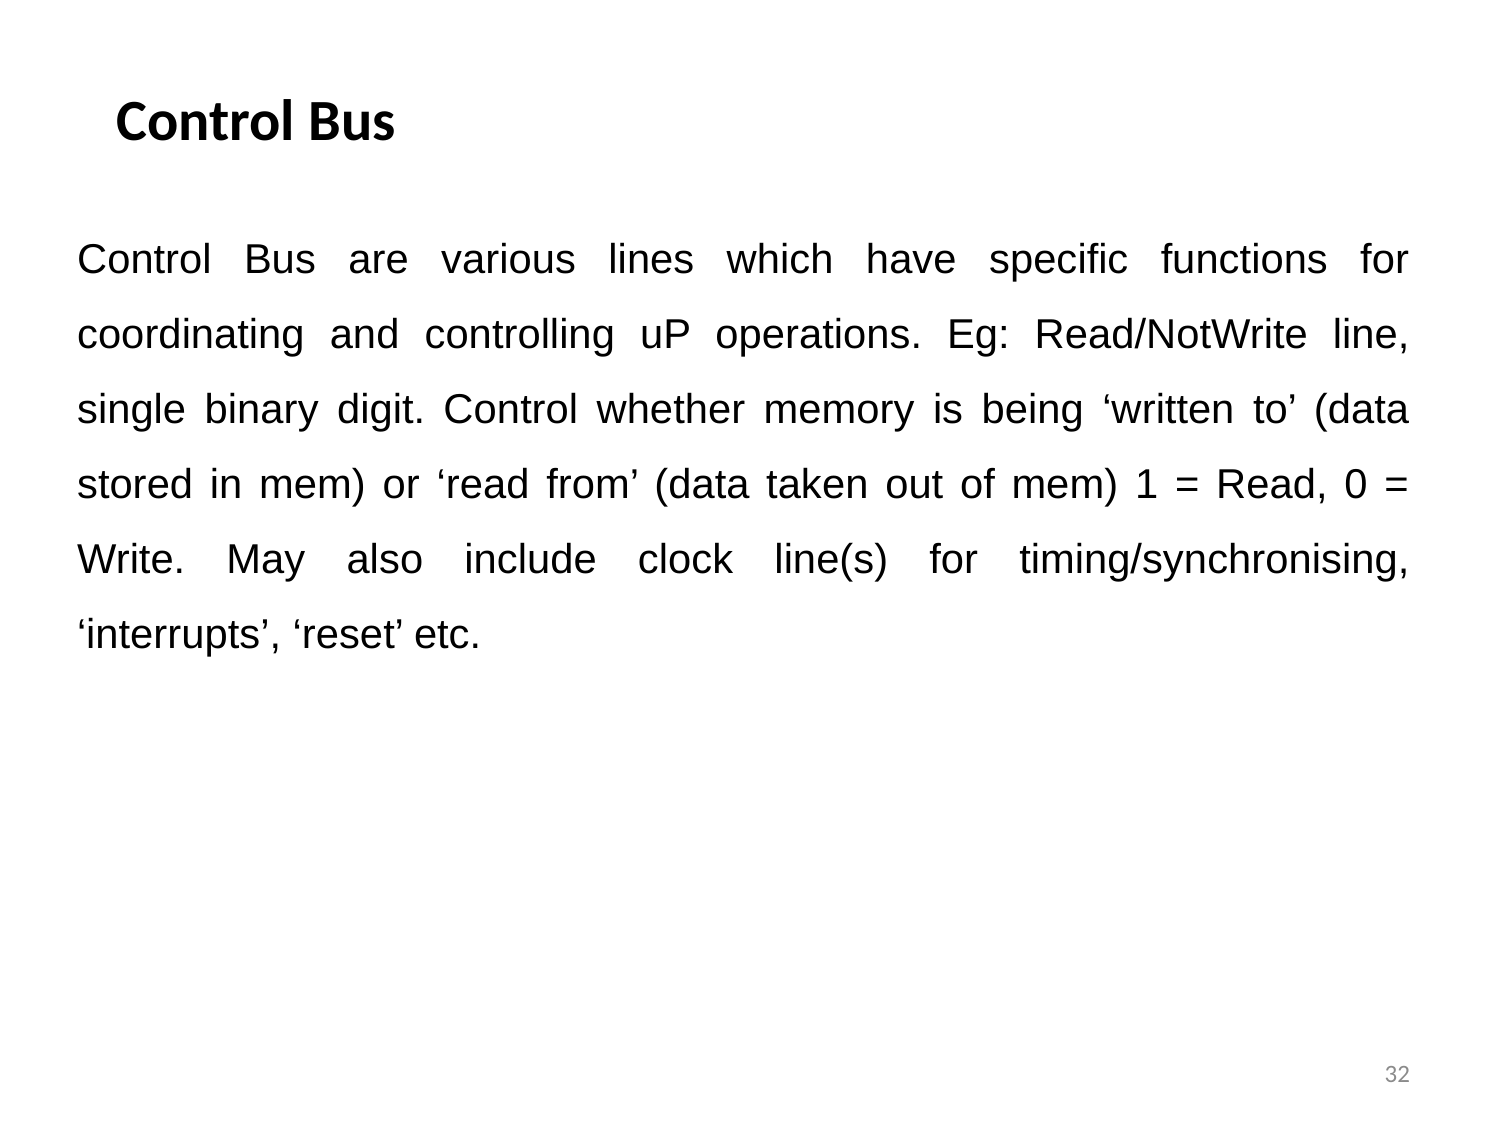

Control Bus
Control Bus are various lines which have specific functions for coordinating and controlling uP operations. Eg: Read/NotWrite line, single binary digit. Control whether memory is being ‘written to’ (data stored in mem) or ‘read from’ (data taken out of mem) 1 = Read, 0 = Write. May also include clock line(s) for timing/synchronising, ‘interrupts’, ‘reset’ etc.
32